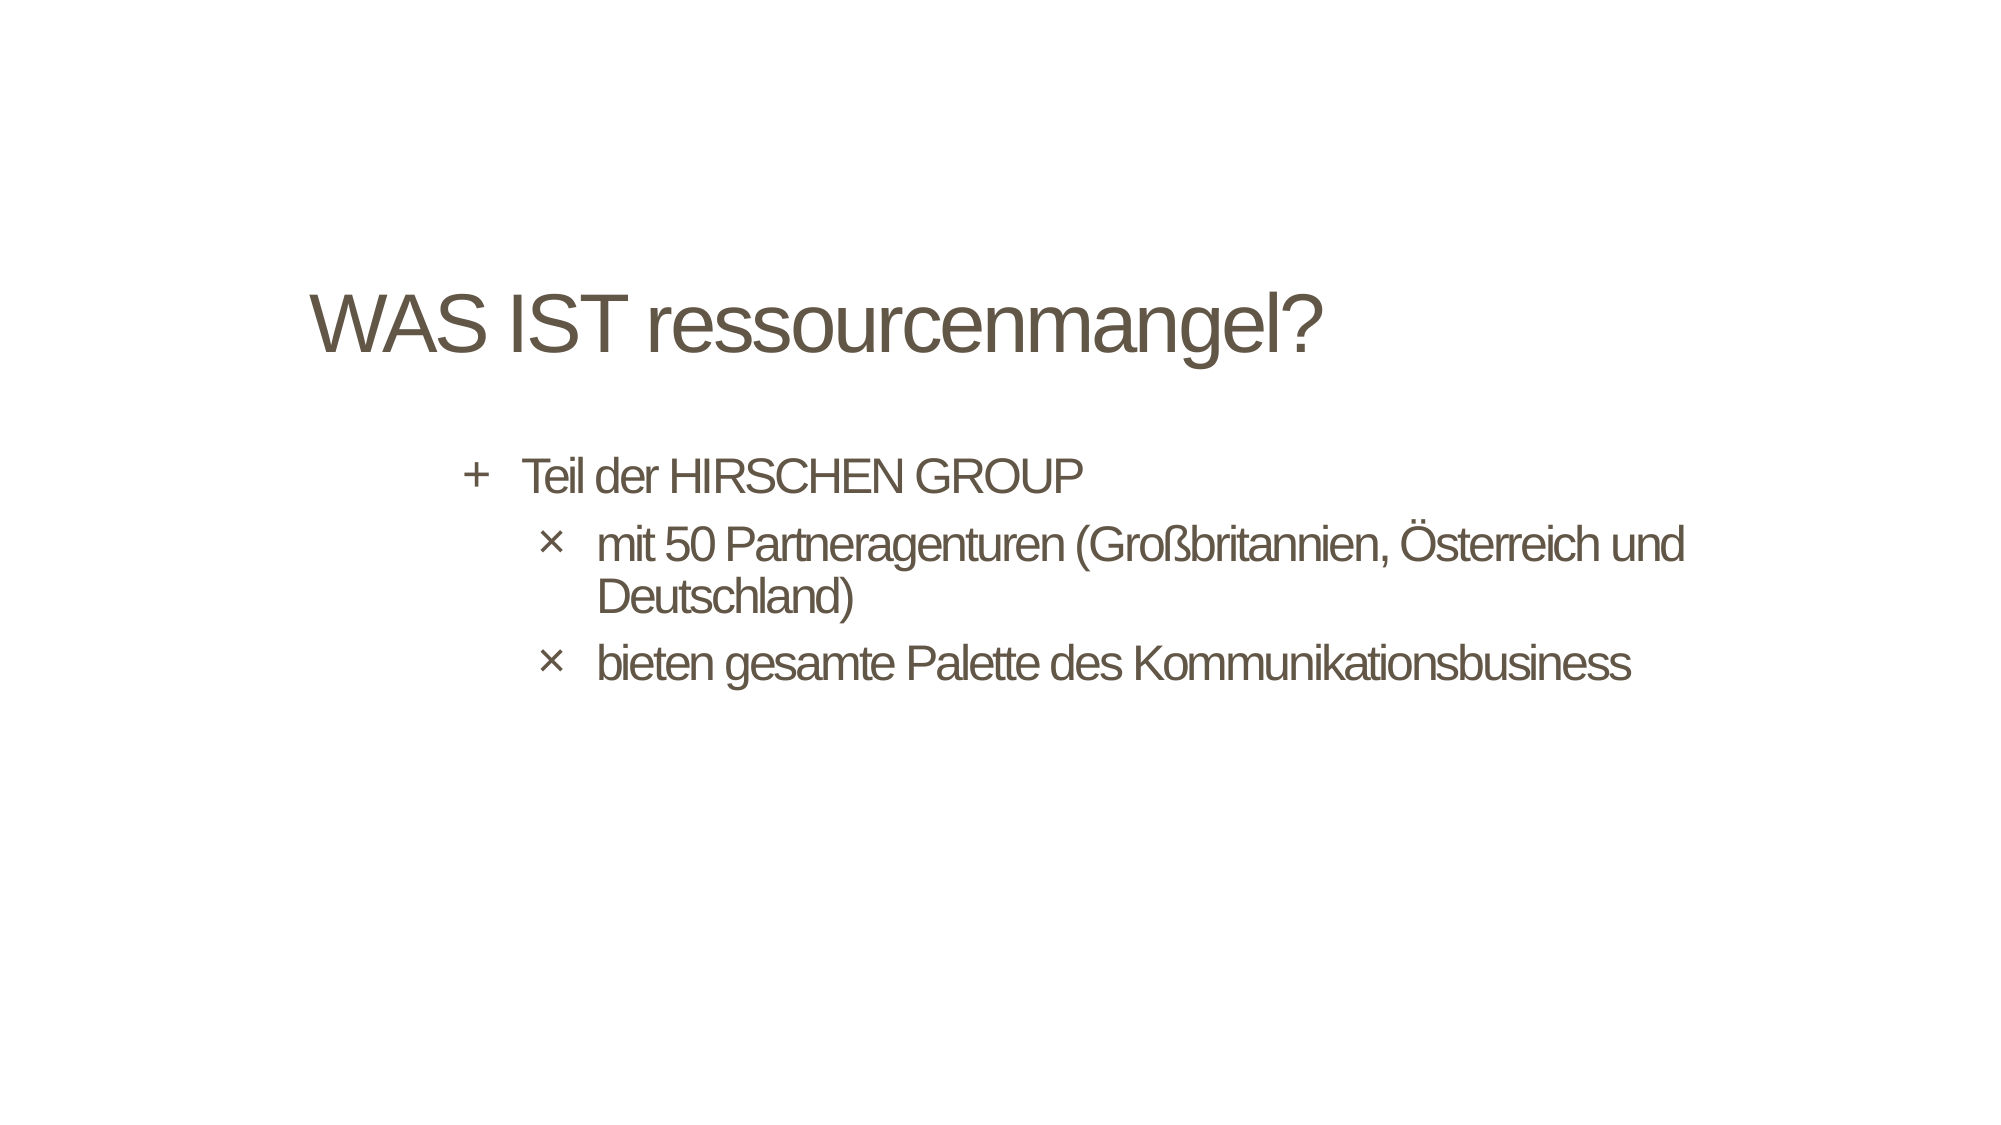

WAS IST ressourcenmangel?
Teil der HIRSCHEN GROUP
mit 50 Partneragenturen (Großbritannien, Österreich und Deutschland)
bieten gesamte Palette des Kommunikationsbusiness